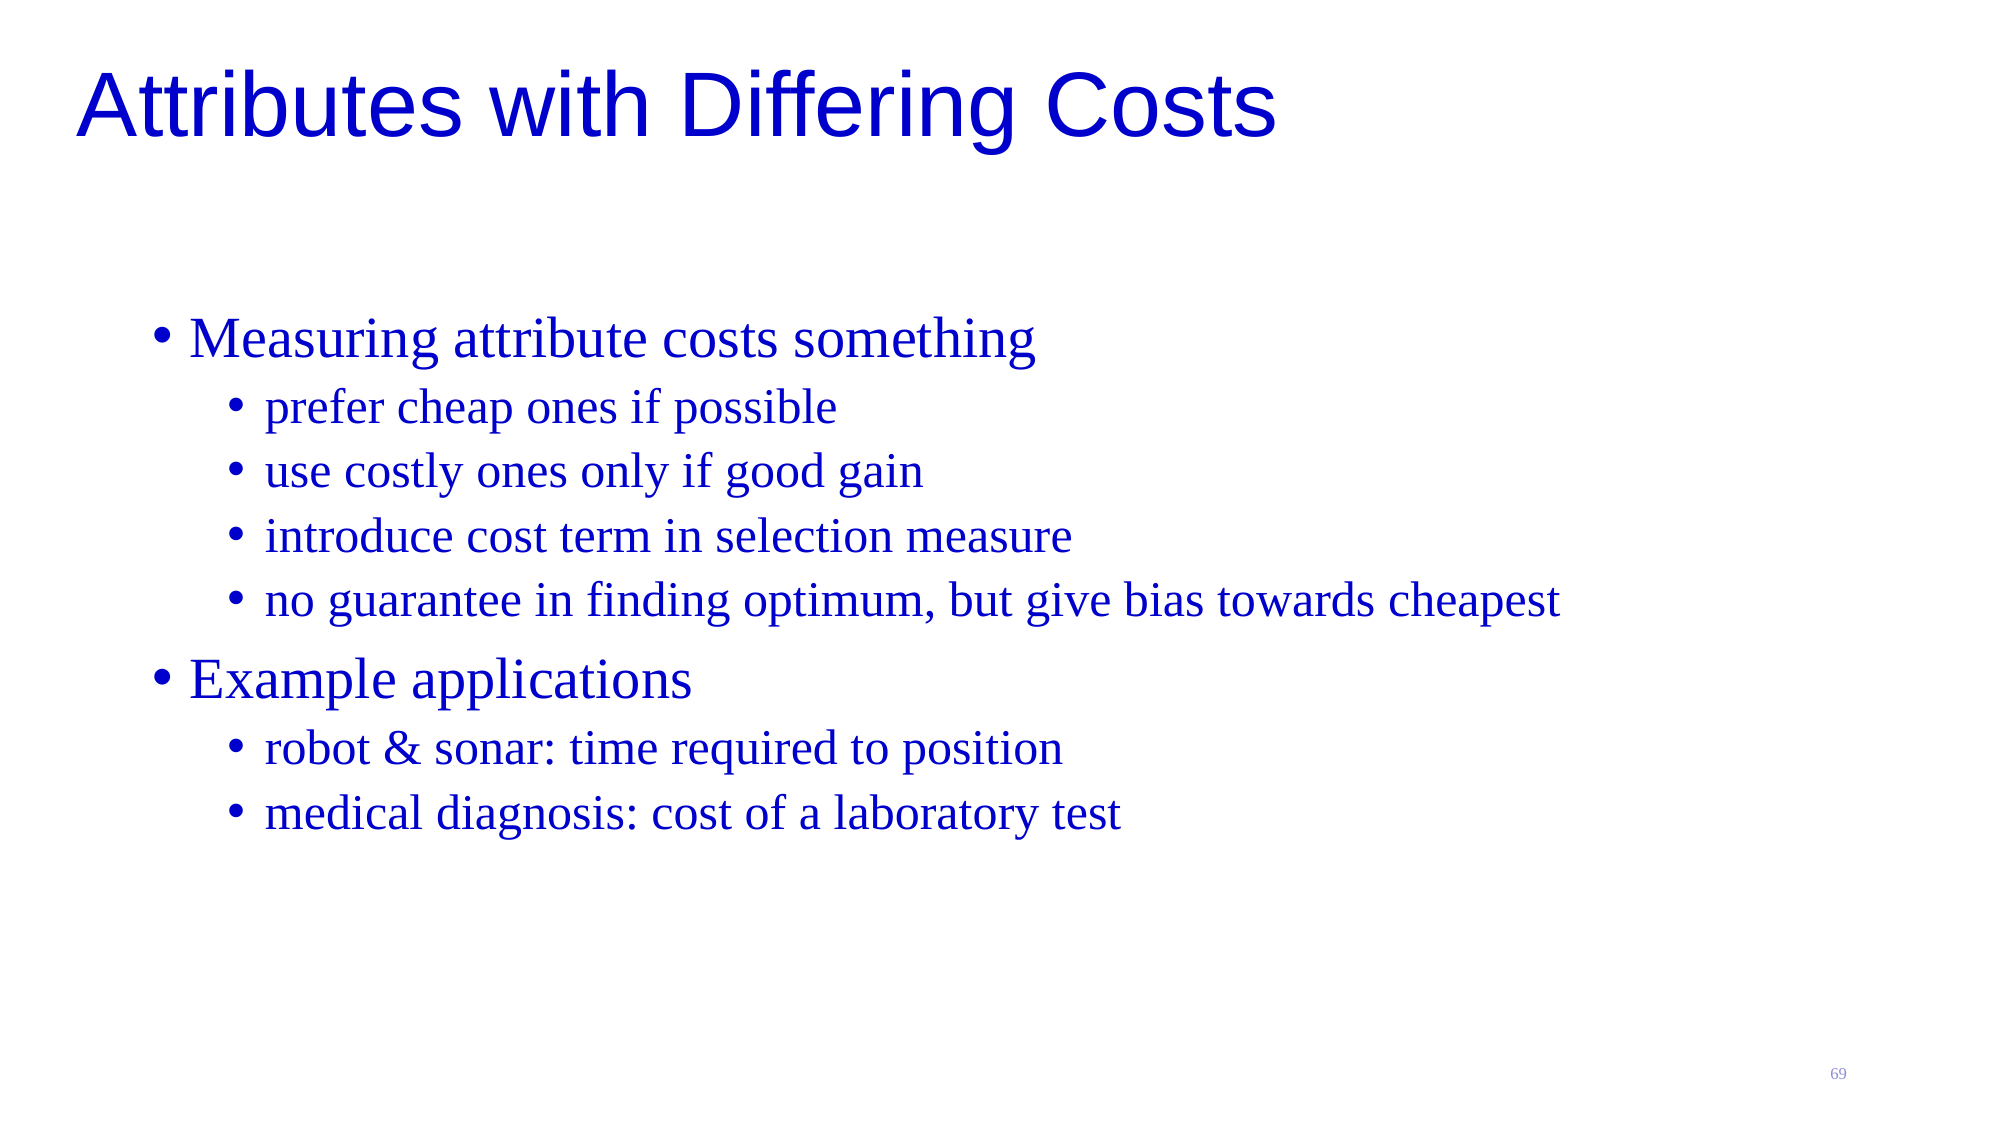

# Attributes with Differing Costs
Measuring attribute costs something
prefer cheap ones if possible
use costly ones only if good gain
introduce cost term in selection measure
no guarantee in finding optimum, but give bias towards cheapest
Example applications
robot & sonar: time required to position
medical diagnosis: cost of a laboratory test

69